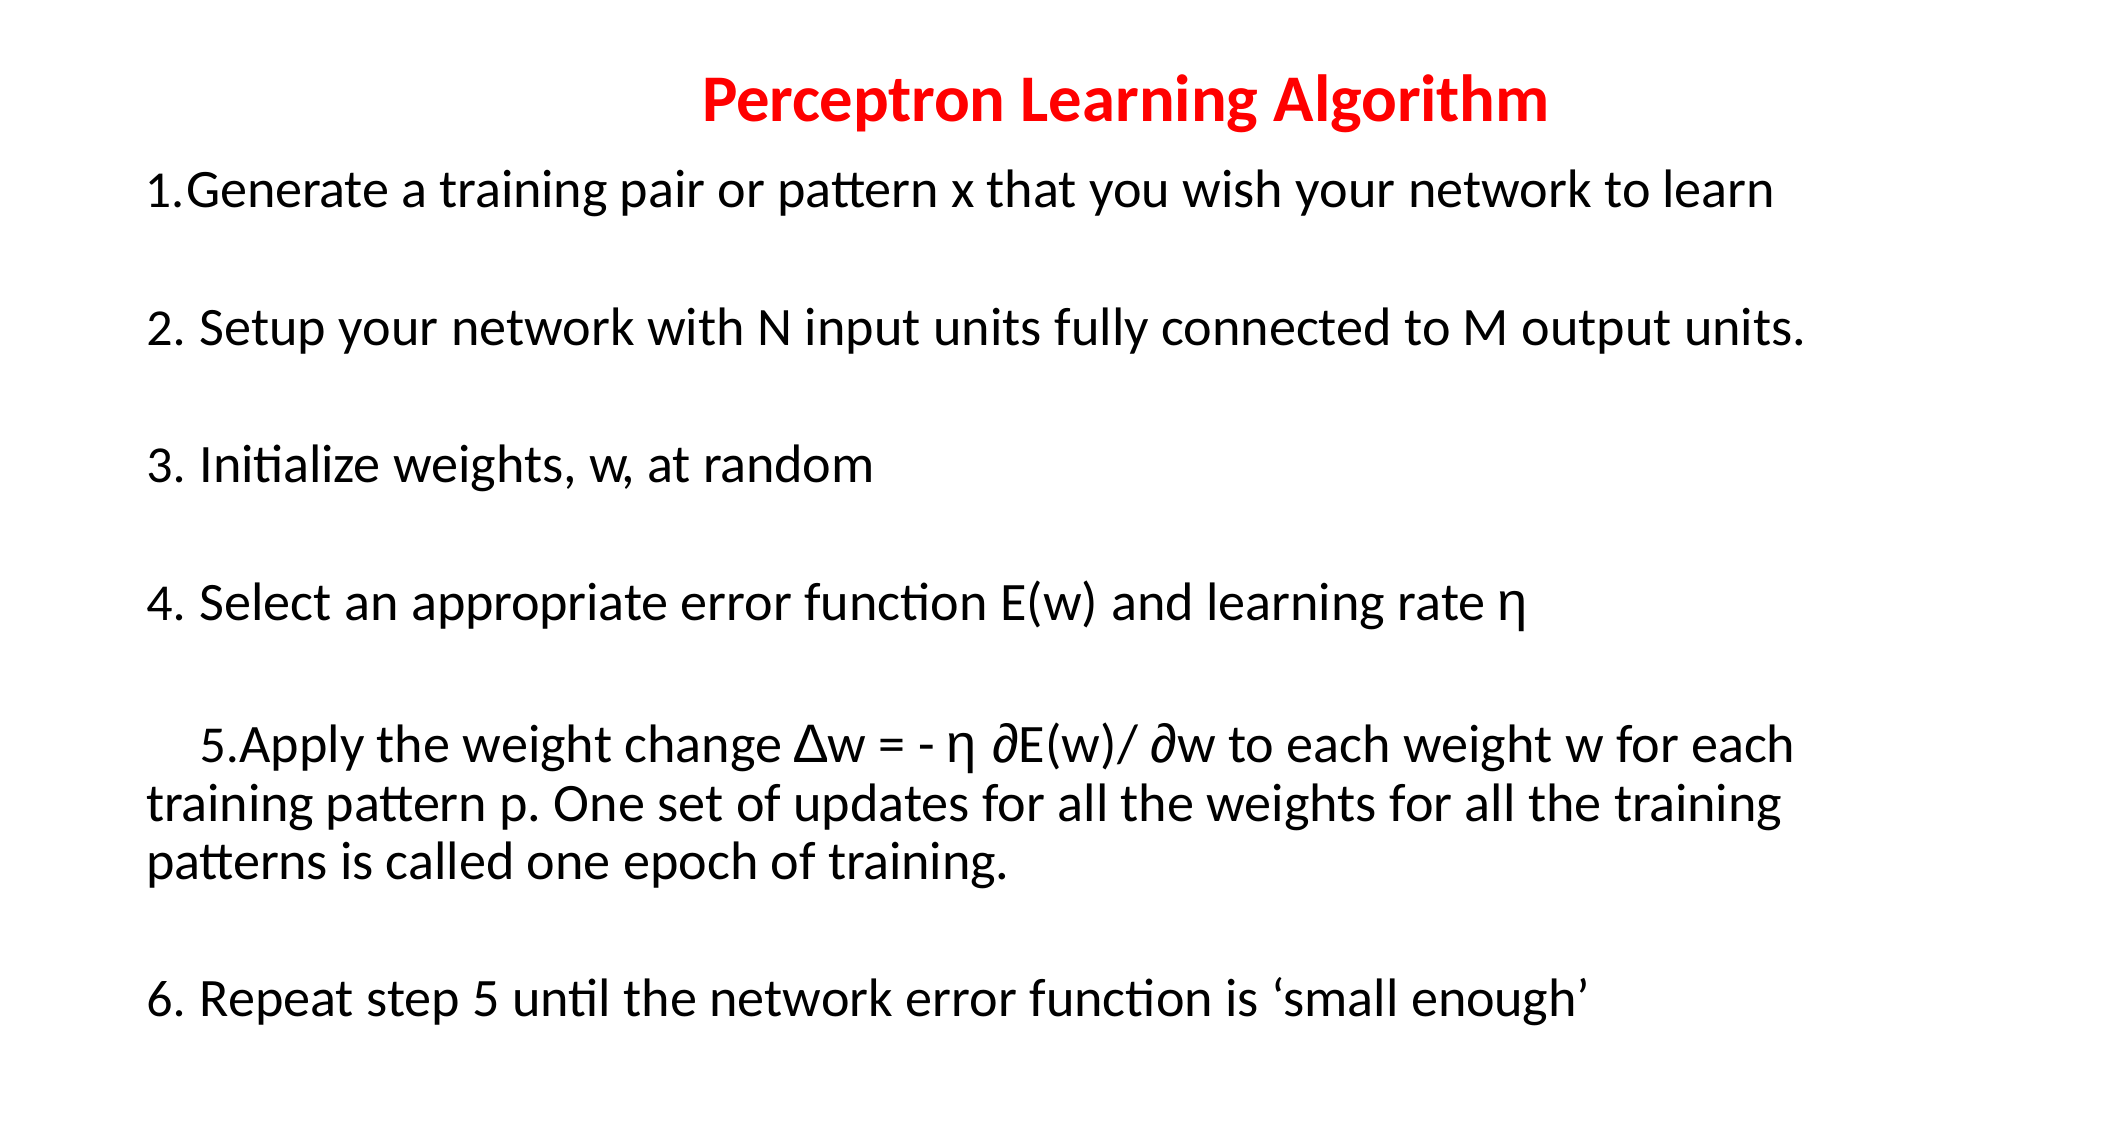

# Perceptron Learning Algorithm
Generate a training pair or pattern x that you wish your network to learn

Setup your network with N input units fully connected to M output units.

Initialize weights, w, at random

Select an appropriate error function E(w) and learning rate η

Apply the weight change ∆w = - η ∂E(w)/ ∂w to each weight w for each training pattern p. One set of updates for all the weights for all the training patterns is called one epoch of training.

Repeat step 5 until the network error function is ‘small enough’